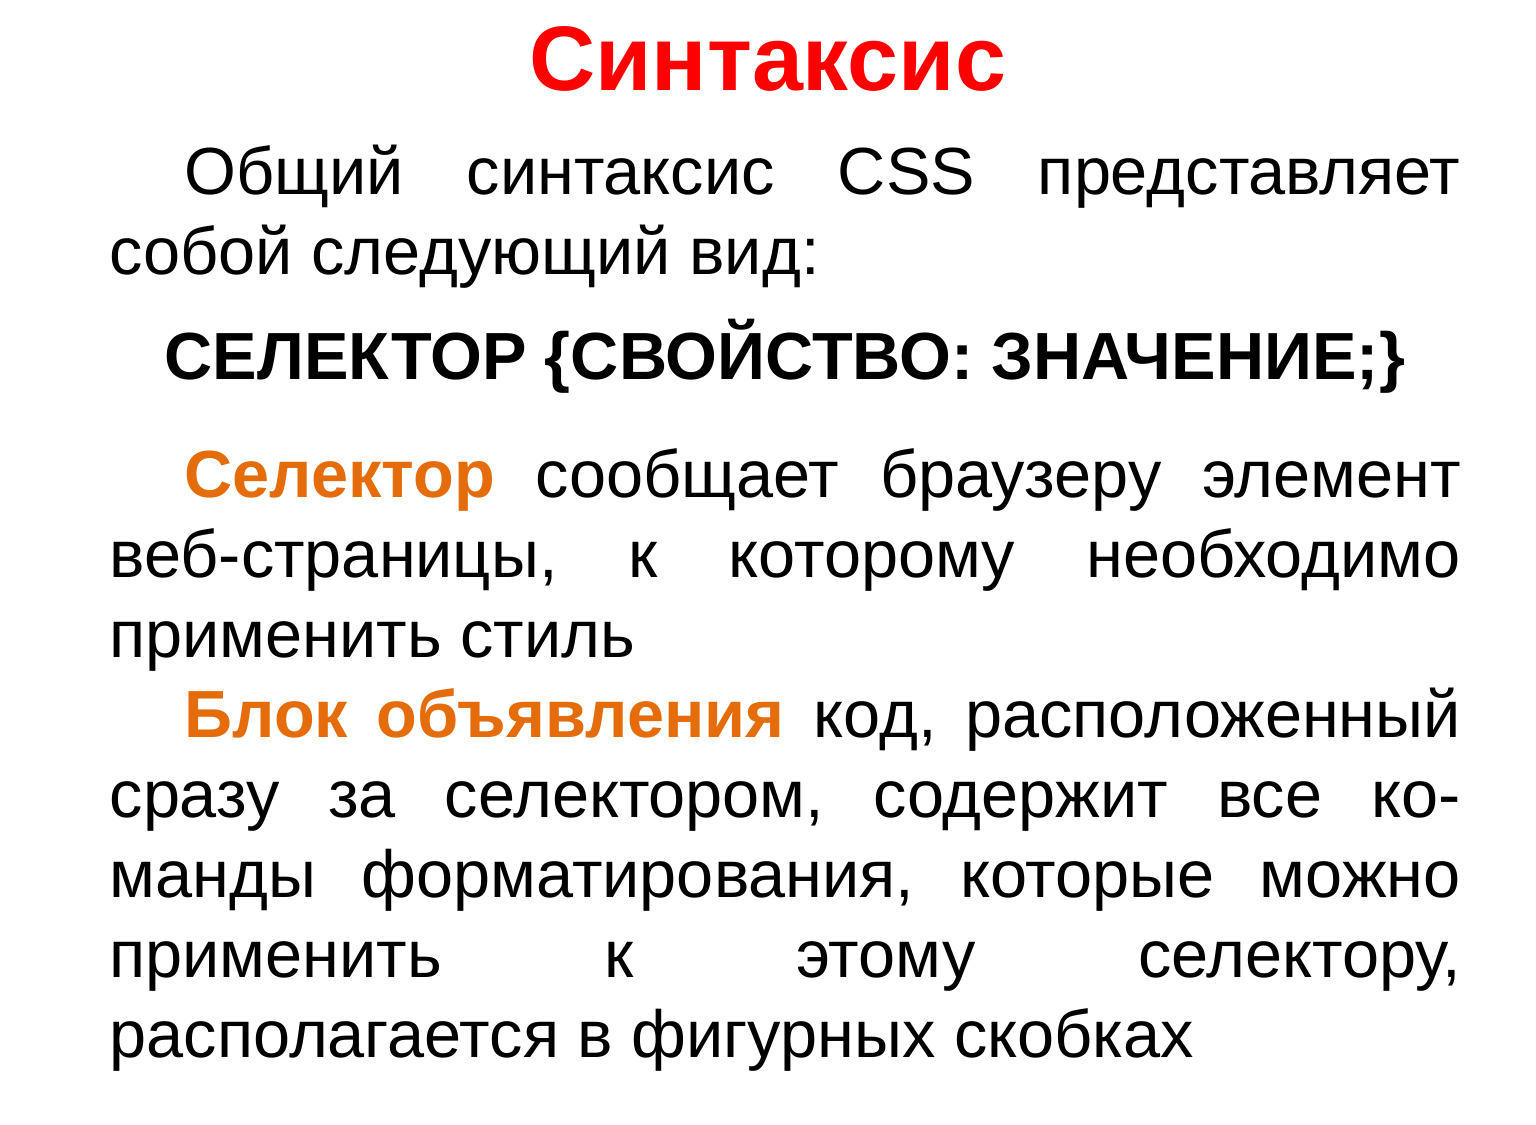

# Синтаксис
Общий синтаксис CSS представляет собой следующий вид:
СЕЛЕКТОР {СВОЙСТВО: ЗНАЧЕНИЕ;}
Селектор сообщает браузеру элемент веб-страницы, к которому необходимо применить стиль
Блок объявления код, расположенный сразу за селектором, содержит все ко-манды форматирования, которые можно применить к этому селектору, располагается в фигурных скобках